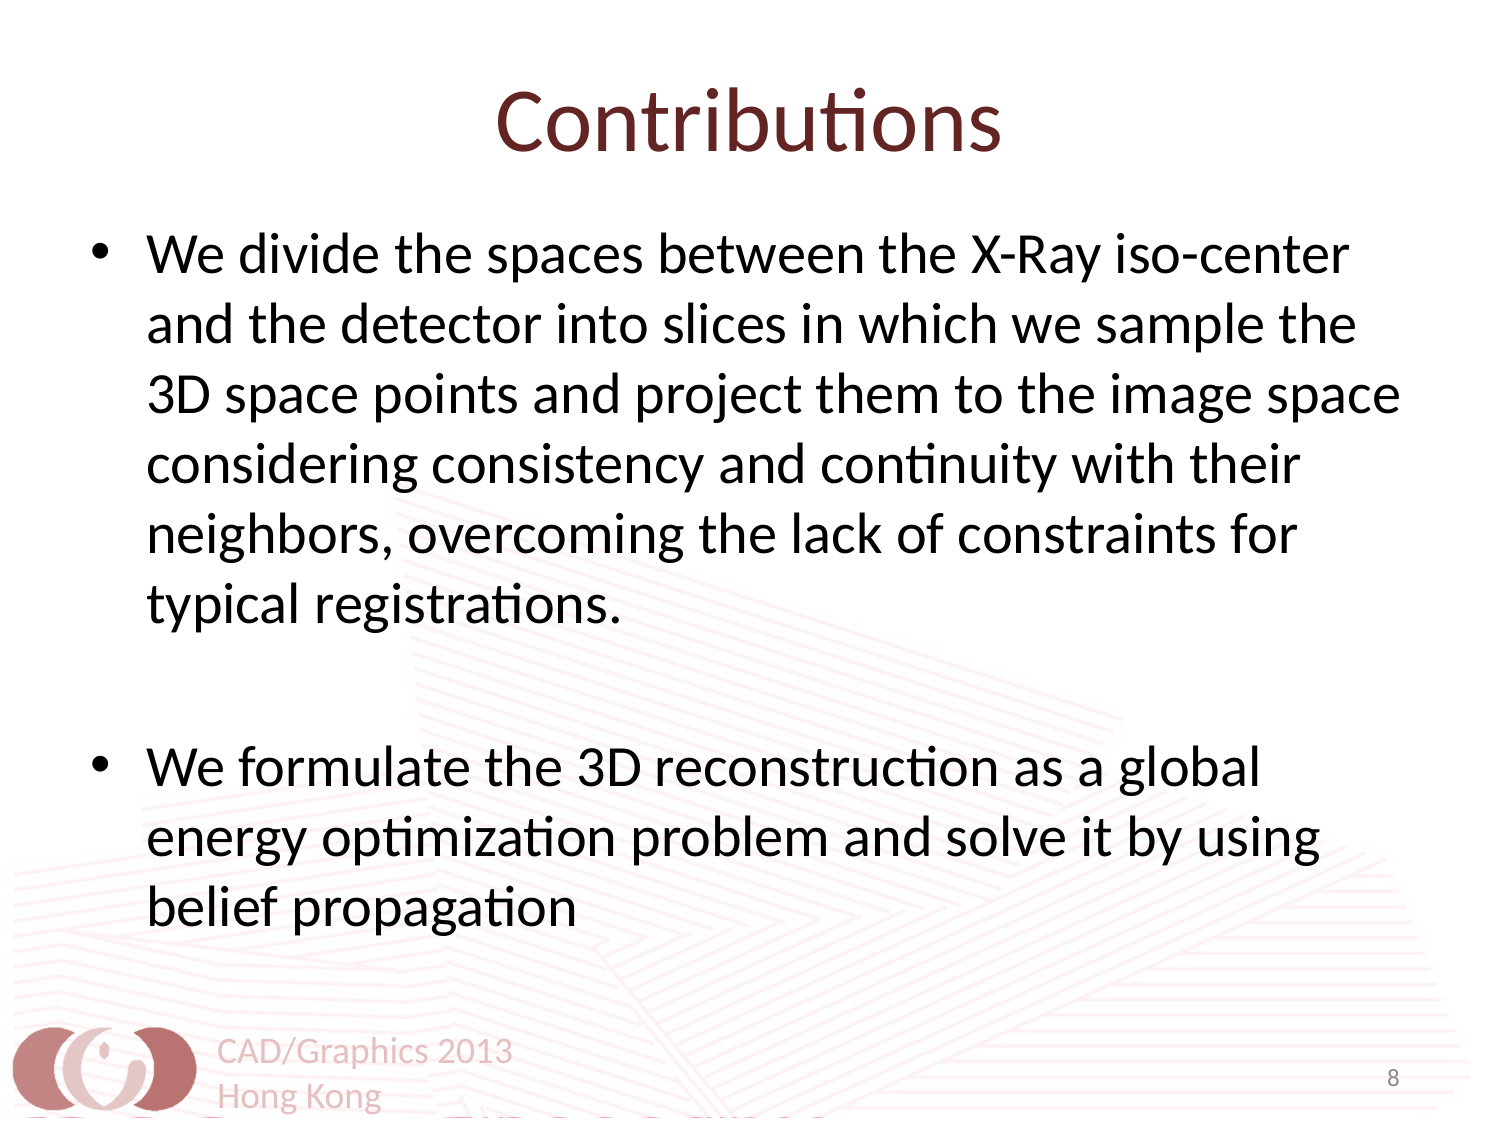

# Contributions
We divide the spaces between the X-Ray iso-center and the detector into slices in which we sample the 3D space points and project them to the image space considering consistency and continuity with their neighbors, overcoming the lack of constraints for typical registrations.

We formulate the 3D reconstruction as a global energy optimization problem and solve it by using belief propagation
CAD/Graphics 2013
Hong Kong